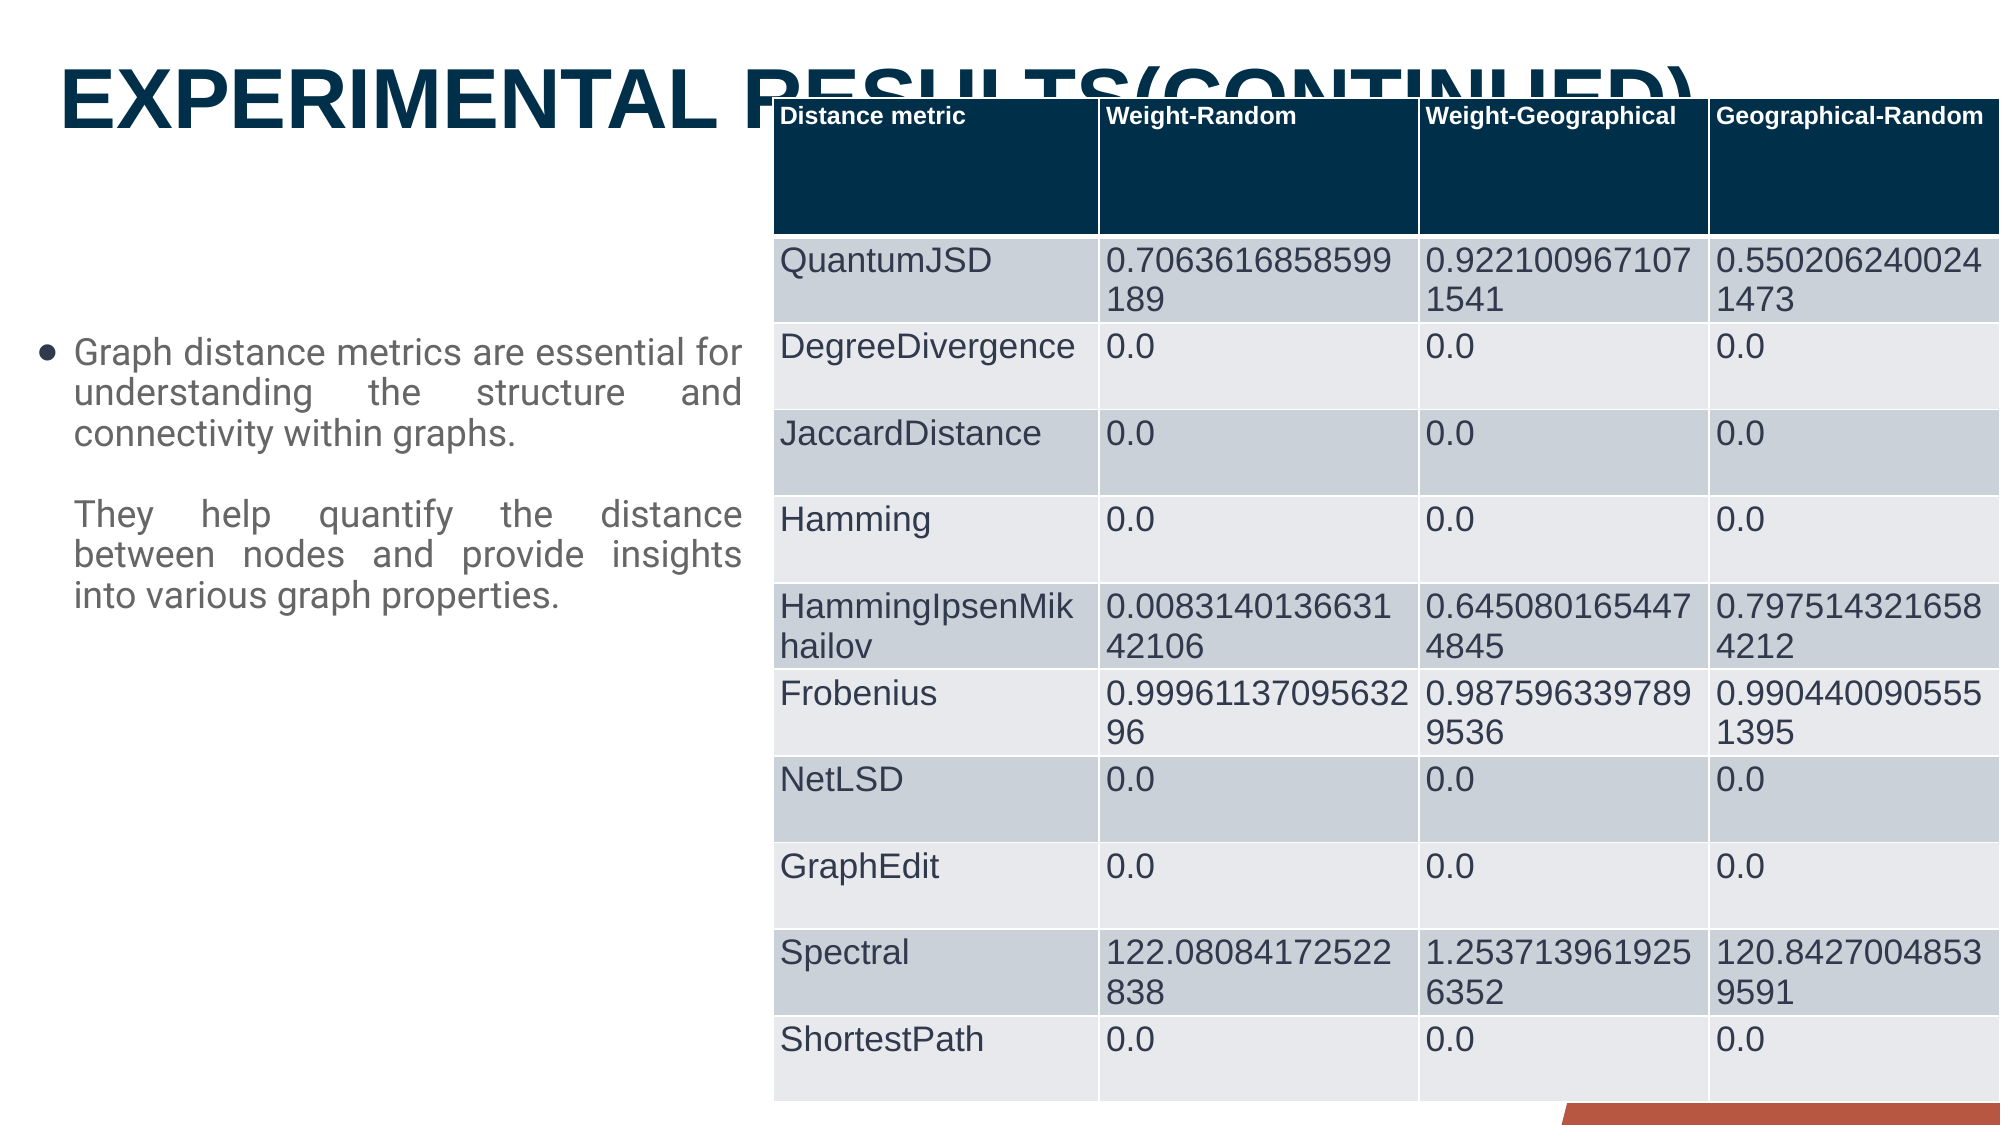

# EXPERIMENTAL RESULTS(CONTINUED)

| Distance metric | Weight-Random | Weight-Geographical | Geographical-Random |
| --- | --- | --- | --- |
| QuantumJSD | 0.7063616858599189 | 0.9221009671071541 | 0.5502062400241473 |
| DegreeDivergence | 0.0 | 0.0 | 0.0 |
| JaccardDistance | 0.0 | 0.0 | 0.0 |
| Hamming | 0.0 | 0.0 | 0.0 |
| HammingIpsenMikhailov | 0.008314013663142106 | 0.6450801654474845 | 0.7975143216584212 |
| Frobenius | 0.9996113709563296 | 0.9875963397899536 | 0.9904400905551395 |
| NetLSD | 0.0 | 0.0 | 0.0 |
| GraphEdit | 0.0 | 0.0 | 0.0 |
| Spectral | 122.08084172522838 | 1.2537139619256352 | 120.84270048539591 |
| ShortestPath | 0.0 | 0.0 | 0.0 |

Graph distance metrics are essential for understanding the structure and connectivity within graphs.

They help quantify the distance between nodes and provide insights into various graph properties.

16